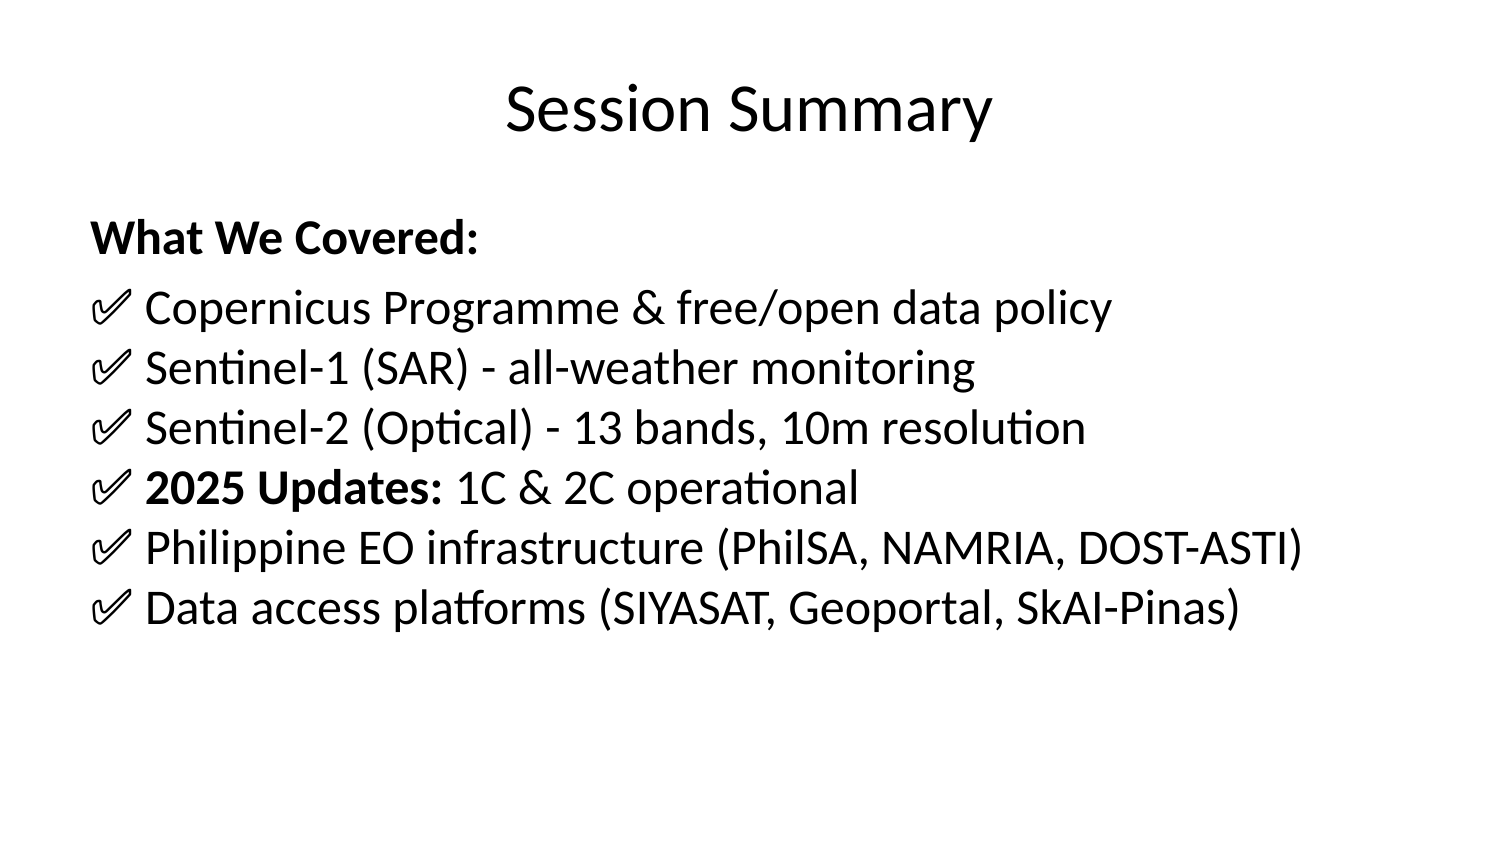

# Session Summary
What We Covered:
✅ Copernicus Programme & free/open data policy
✅ Sentinel-1 (SAR) - all-weather monitoring
✅ Sentinel-2 (Optical) - 13 bands, 10m resolution
✅ 2025 Updates: 1C & 2C operational
✅ Philippine EO infrastructure (PhilSA, NAMRIA, DOST-ASTI)
✅ Data access platforms (SIYASAT, Geoportal, SkAI-Pinas)